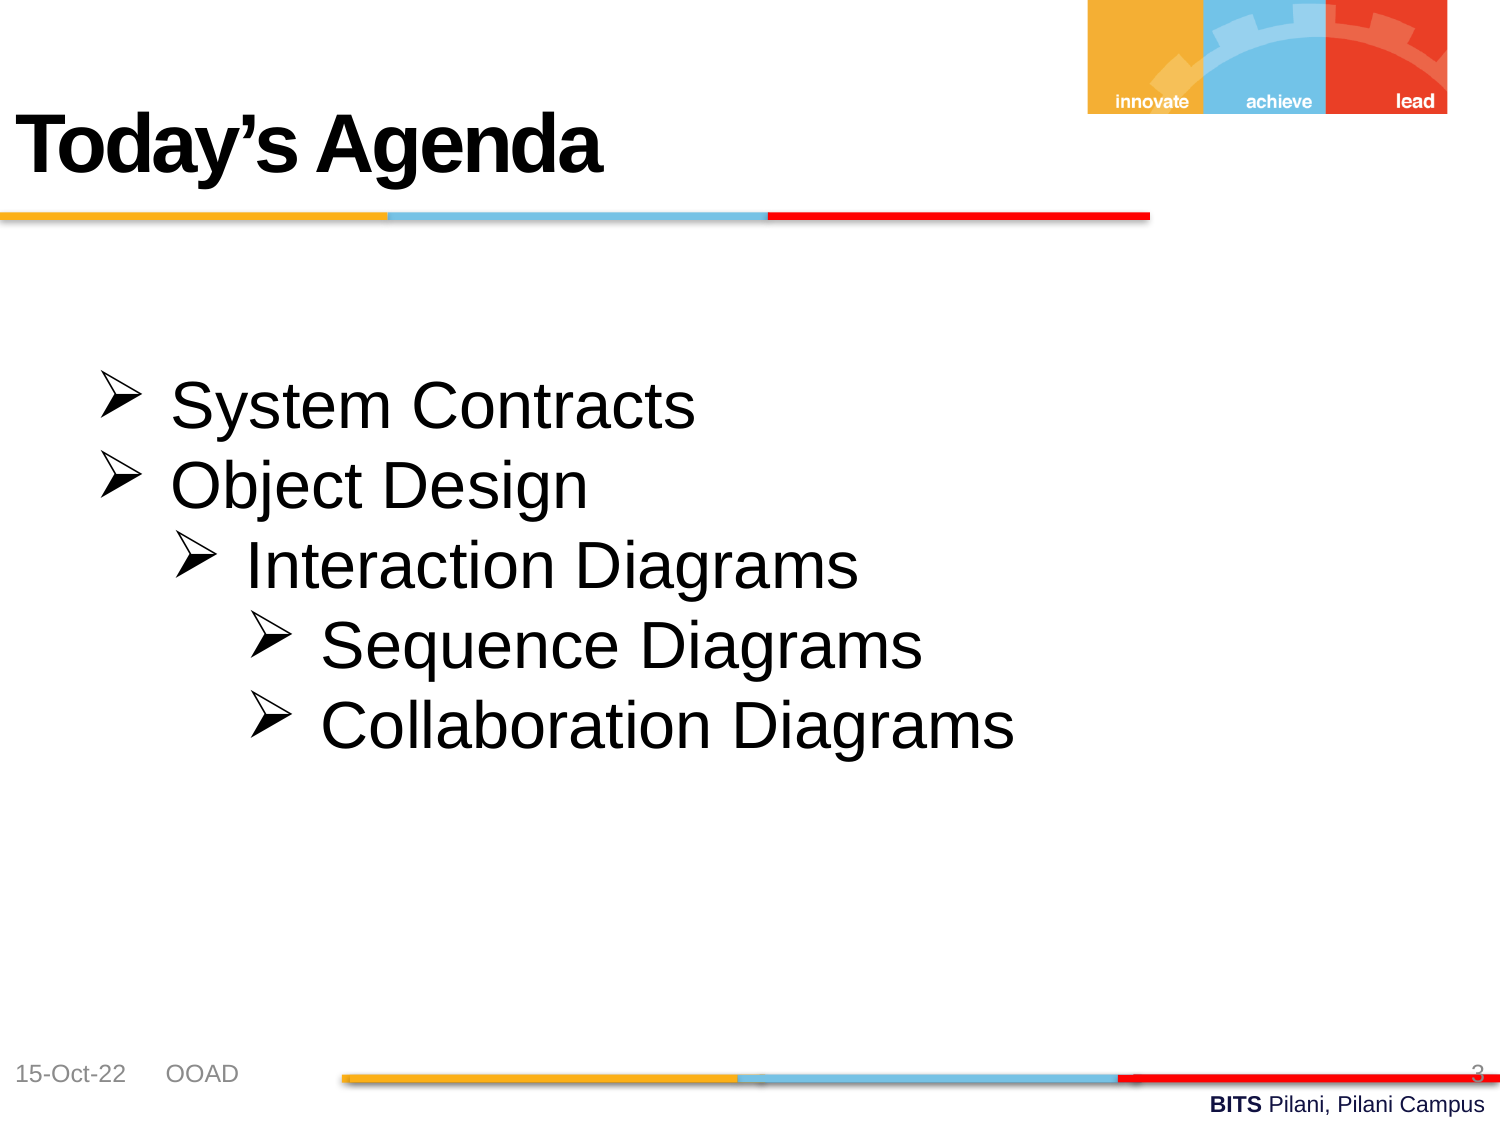

Today’s Agenda

System Contracts
Object Design
Interaction Diagrams
Sequence Diagrams
Collaboration Diagrams

15-Oct-22
OOAD
3